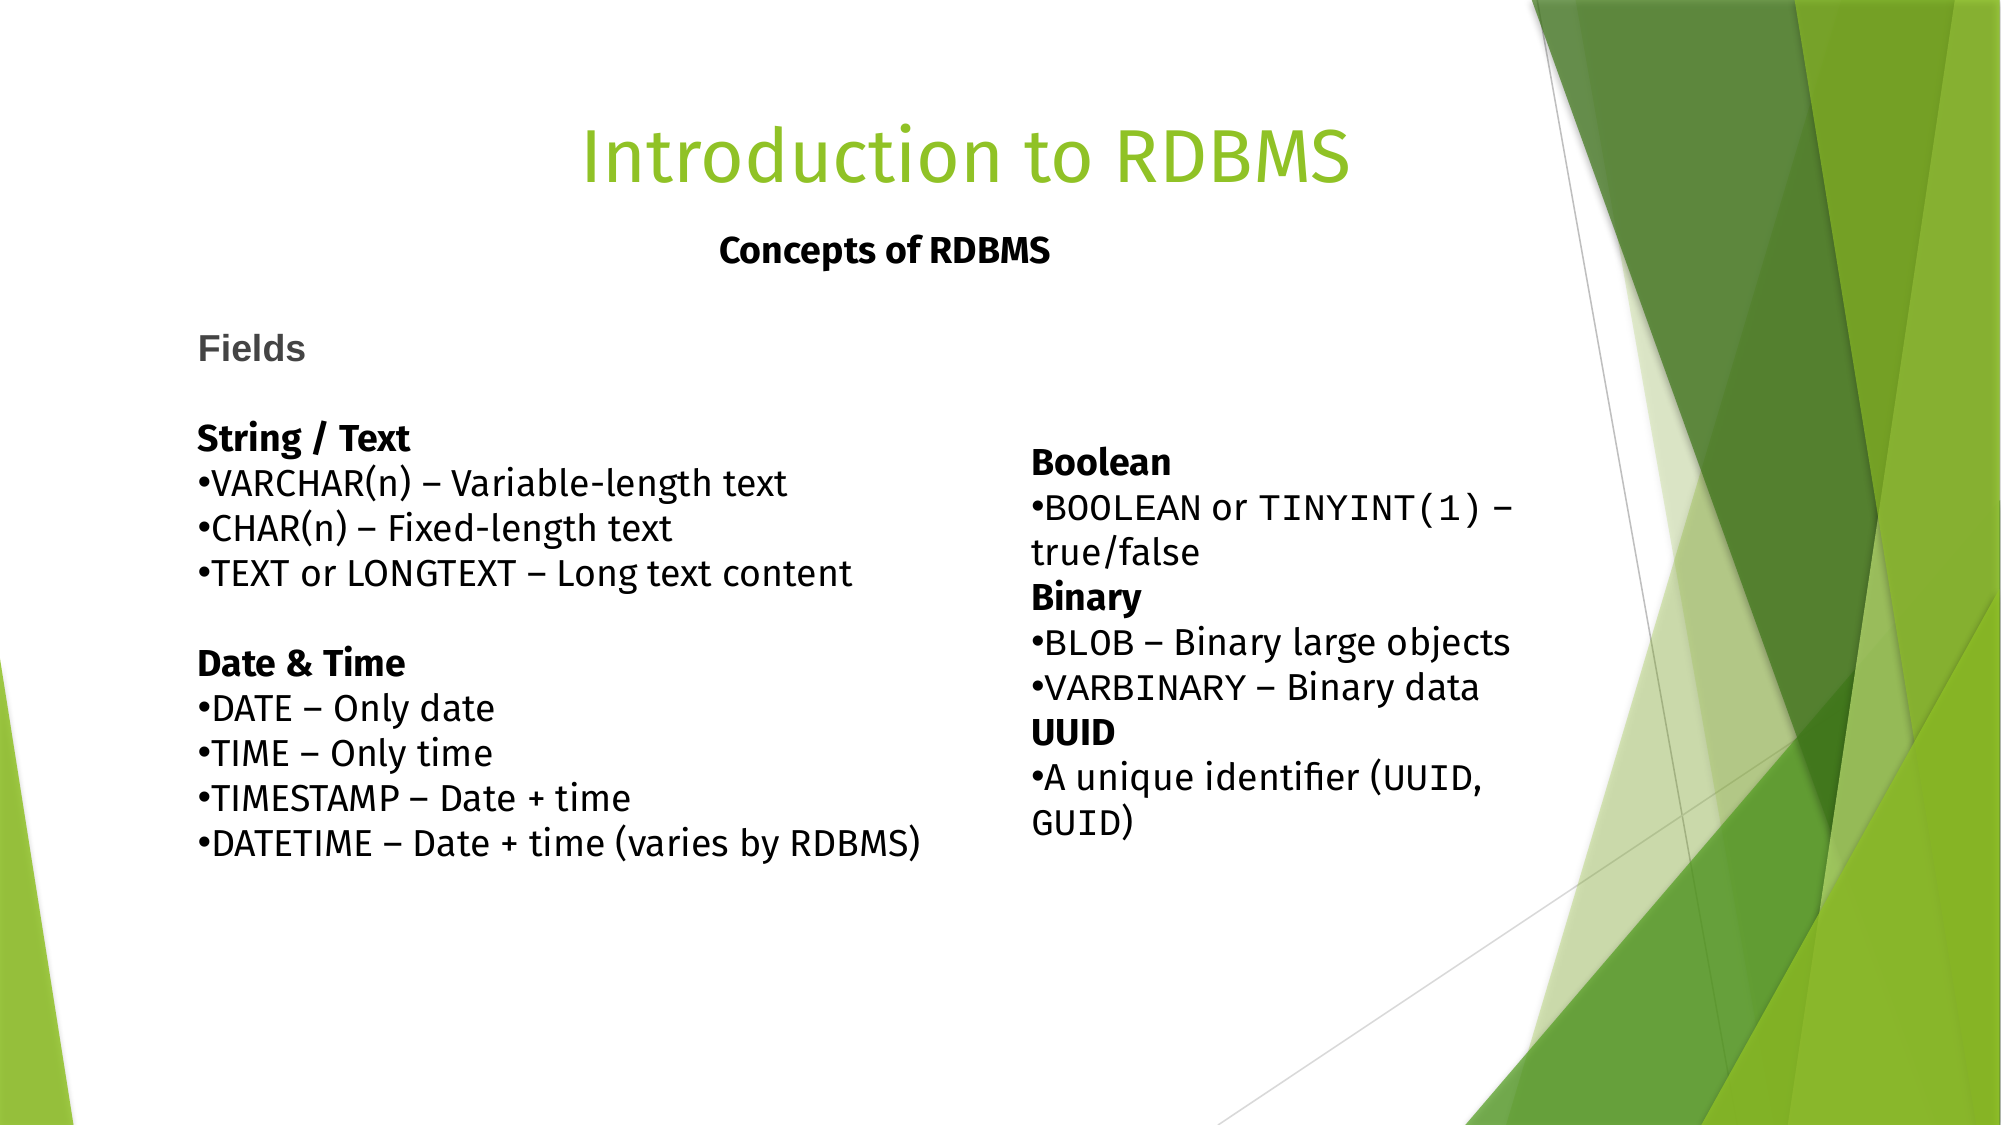

# Introduction to RDBMS
Concepts of RDBMS

Fields

String / Text
VARCHAR(n) – Variable-length text
CHAR(n) – Fixed-length text
TEXT or LONGTEXT – Long text content

Date & Time
DATE – Only date
TIME – Only time
TIMESTAMP – Date + time
DATETIME – Date + time (varies by RDBMS)
Boolean
BOOLEAN or TINYINT(1) – true/false
Binary
BLOB – Binary large objects
VARBINARY – Binary data
UUID
A unique identifier (UUID, GUID)